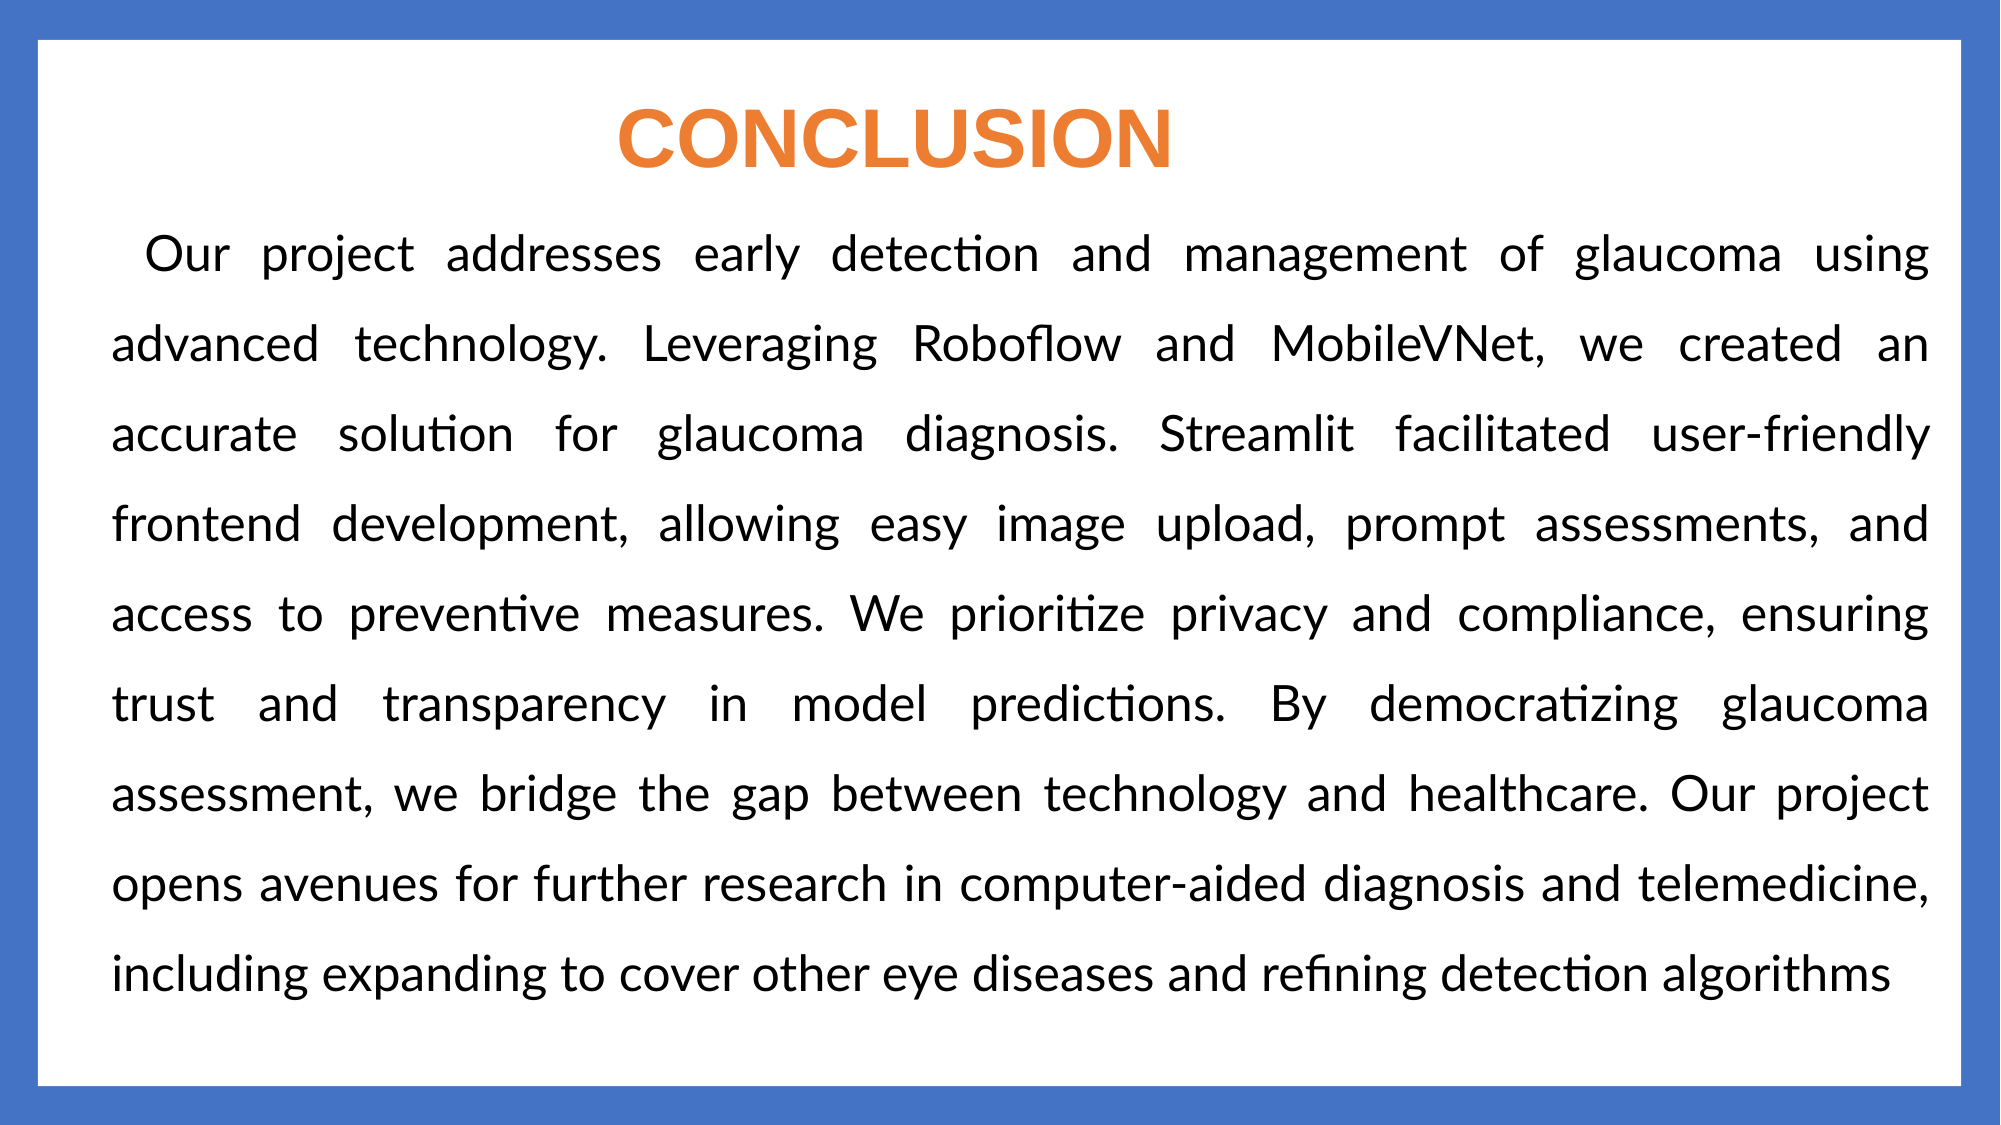

# CONCLUSION
  Our project addresses early detection and management of glaucoma using advanced technology. Leveraging Roboflow and MobileVNet, we created an accurate solution for glaucoma diagnosis. Streamlit facilitated user-friendly frontend development, allowing easy image upload, prompt assessments, and access to preventive measures. We prioritize privacy and compliance, ensuring trust and transparency in model predictions. By democratizing glaucoma assessment, we bridge the gap between technology and healthcare. Our project opens avenues for further research in computer-aided diagnosis and telemedicine, including expanding to cover other eye diseases and refining detection algorithms